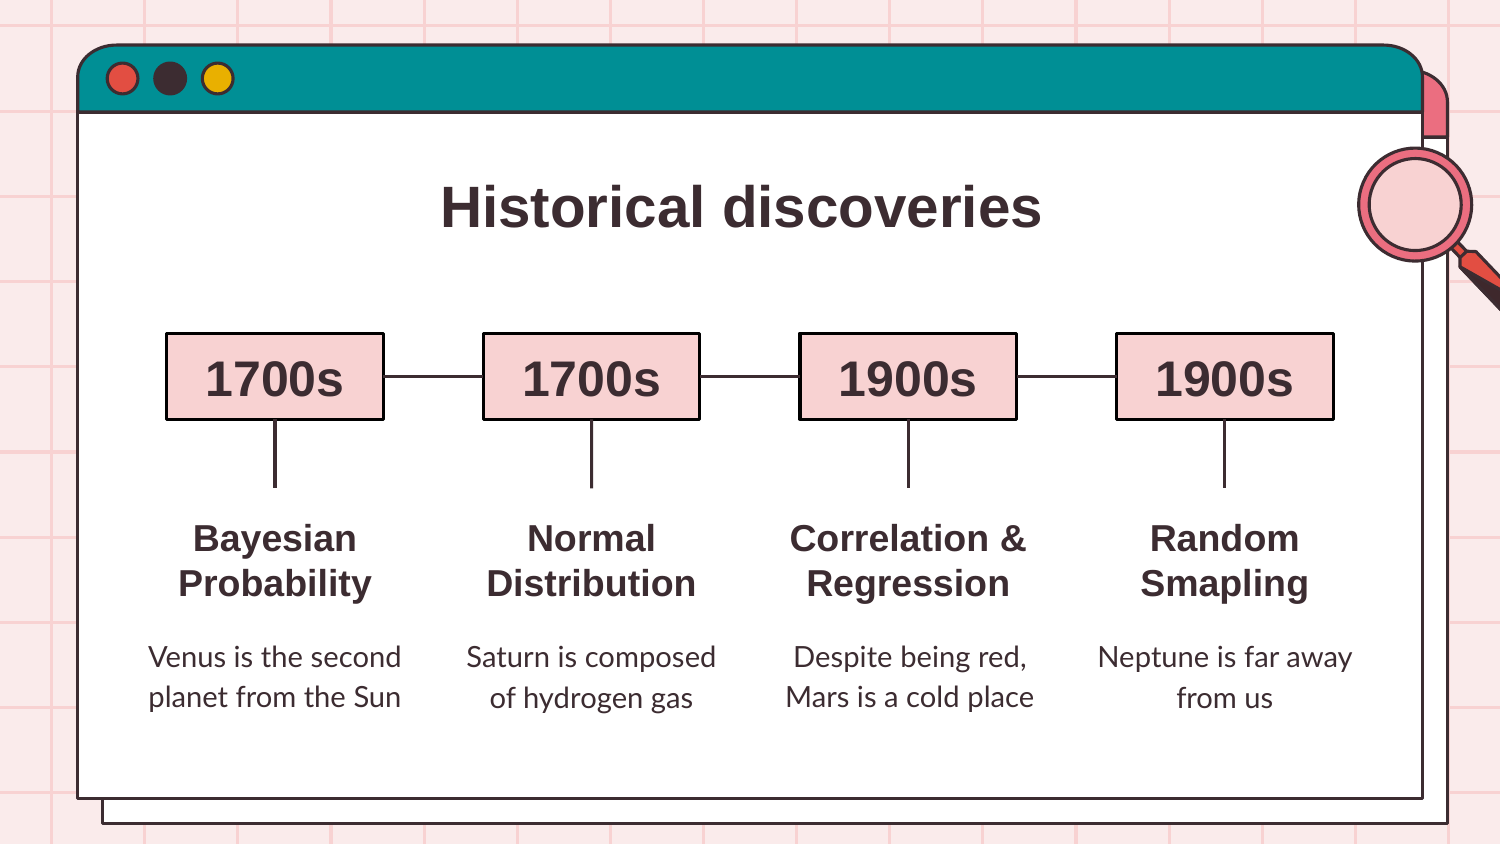

# Historical discoveries
1700s
1700s
1900s
1900s
Bayesian Probability
Correlation & Regression
Normal Distribution
Random Smapling
Venus is the second planet from the Sun
Despite being red, Mars is a cold place
Saturn is composed of hydrogen gas
Neptune is far away from us